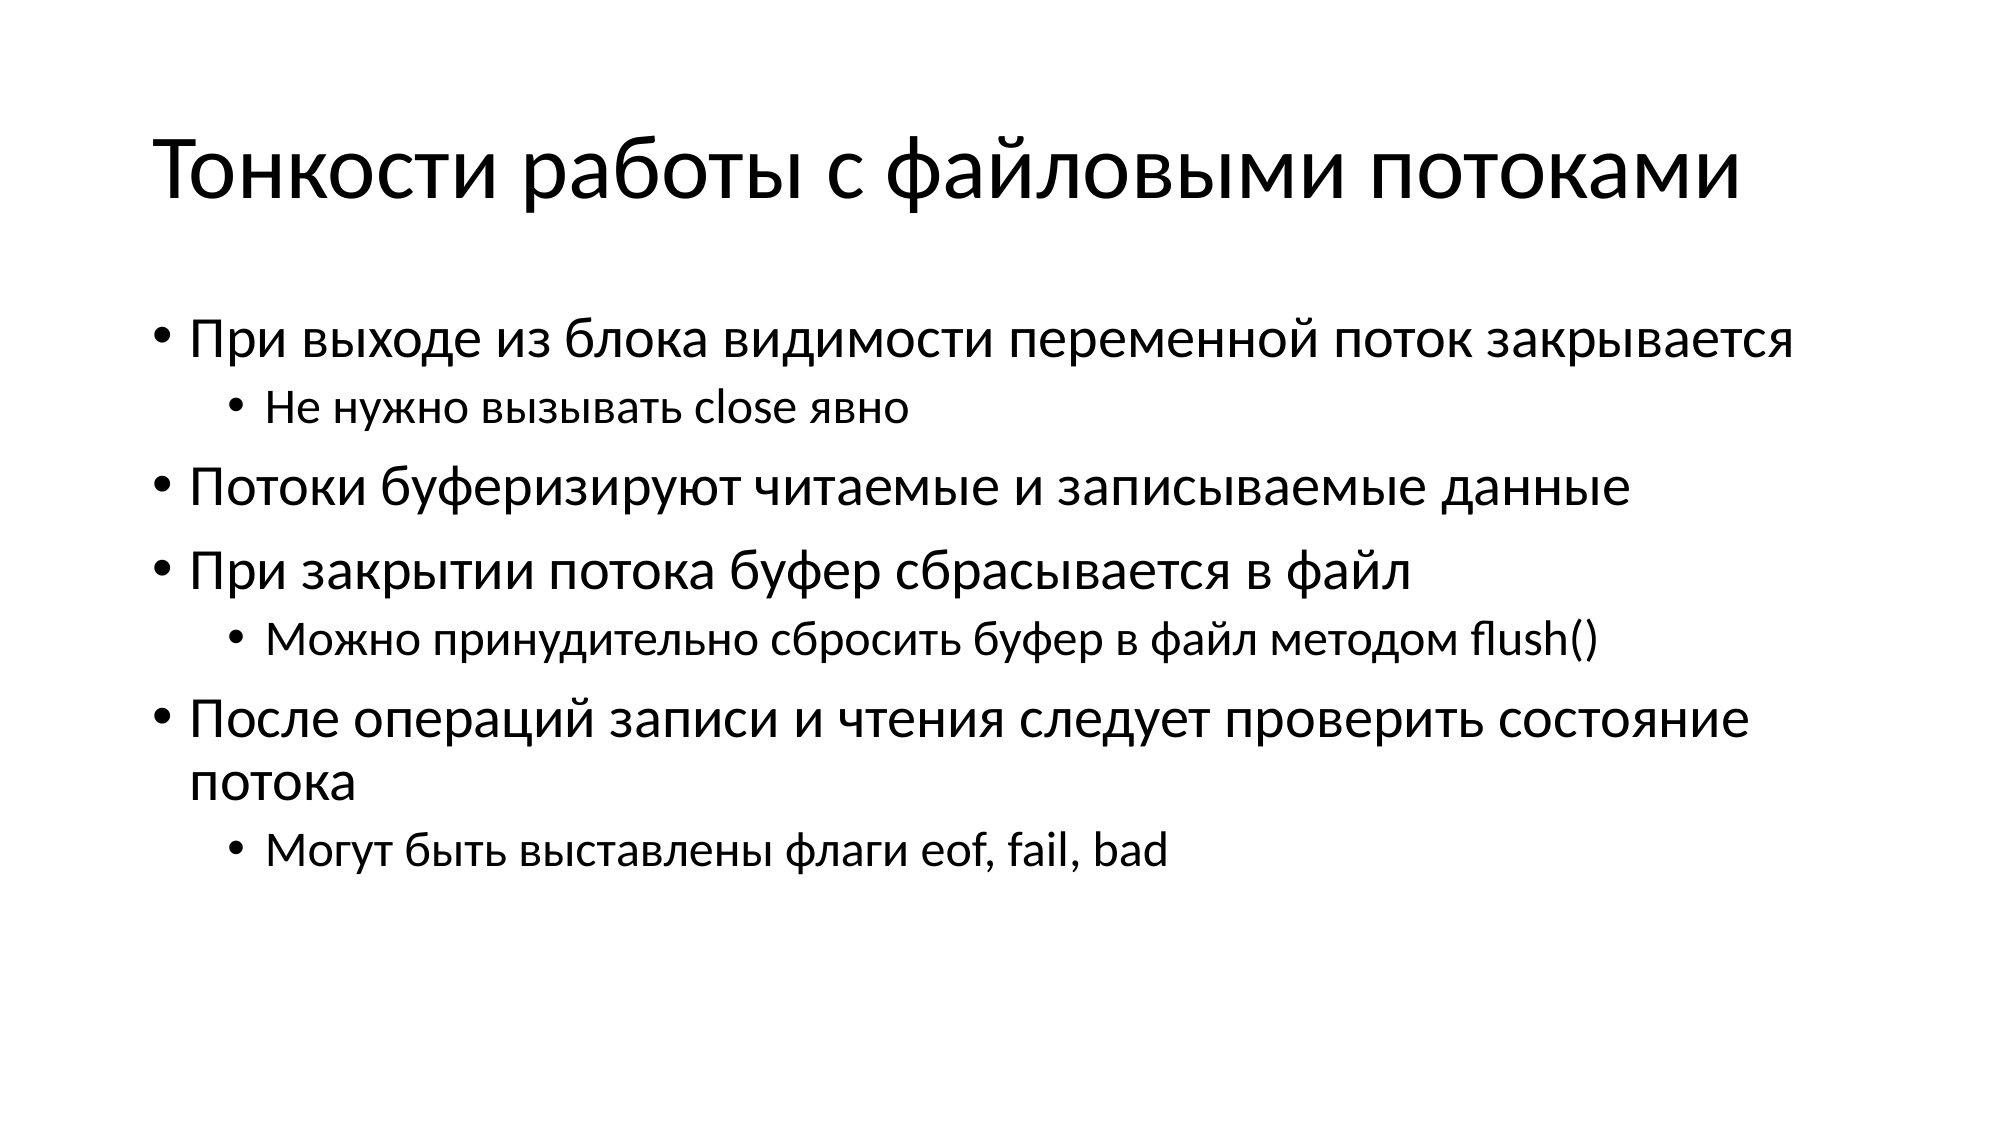

# Тонкости работы с файловыми потоками
При выходе из блока видимости переменной поток закрывается
Не нужно вызывать close явно
Потоки буферизируют читаемые и записываемые данные
При закрытии потока буфер сбрасывается в файл
Можно принудительно сбросить буфер в файл методом flush()
После операций записи и чтения следует проверить состояние потока
Могут быть выставлены флаги eof, fail, bad